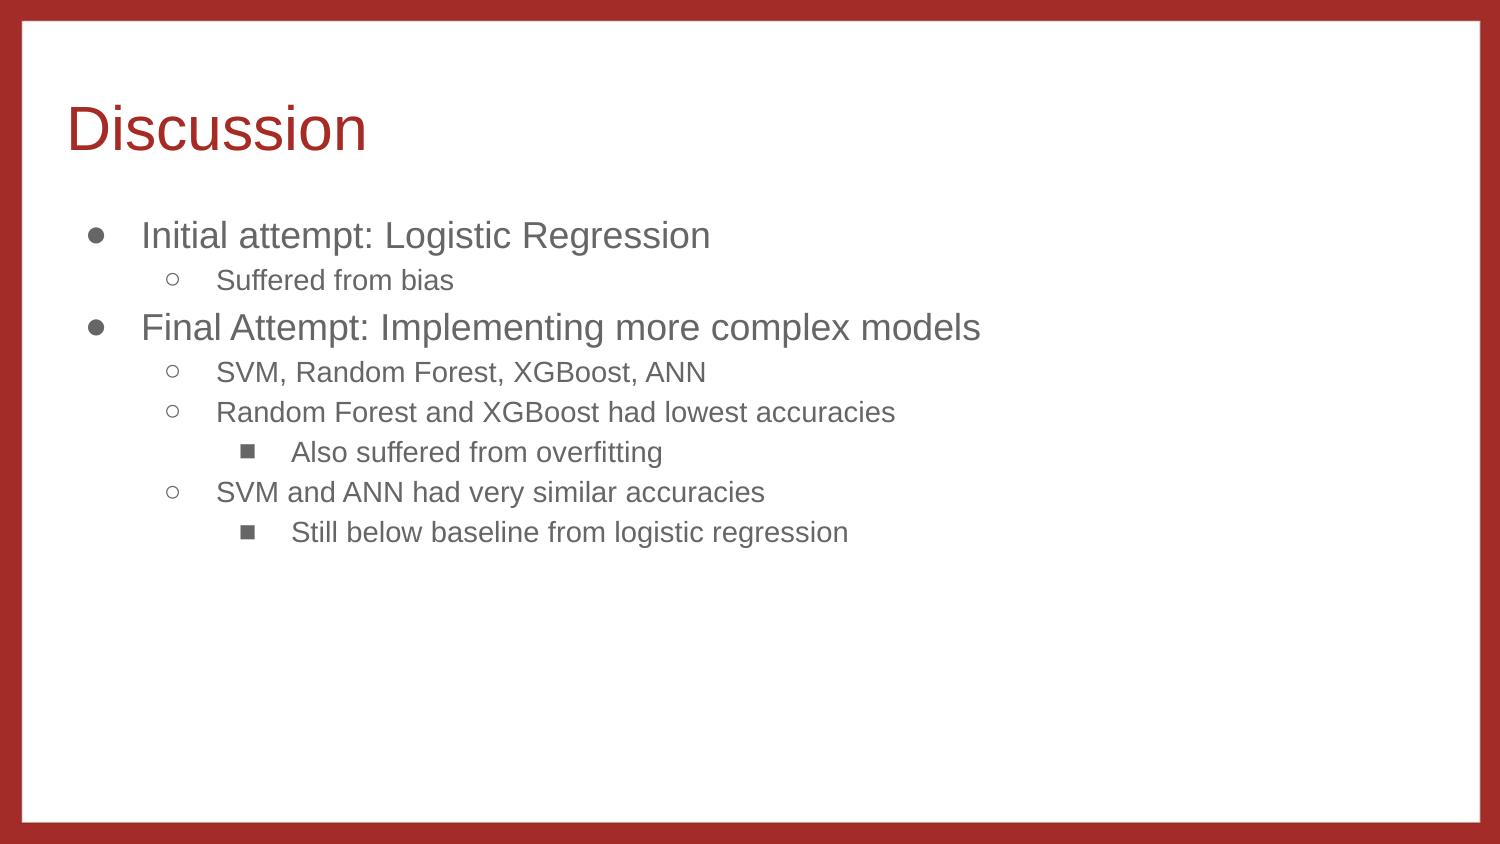

# Discussion
Initial attempt: Logistic Regression
Suffered from bias
Final Attempt: Implementing more complex models
SVM, Random Forest, XGBoost, ANN
Random Forest and XGBoost had lowest accuracies
Also suffered from overfitting
SVM and ANN had very similar accuracies
Still below baseline from logistic regression